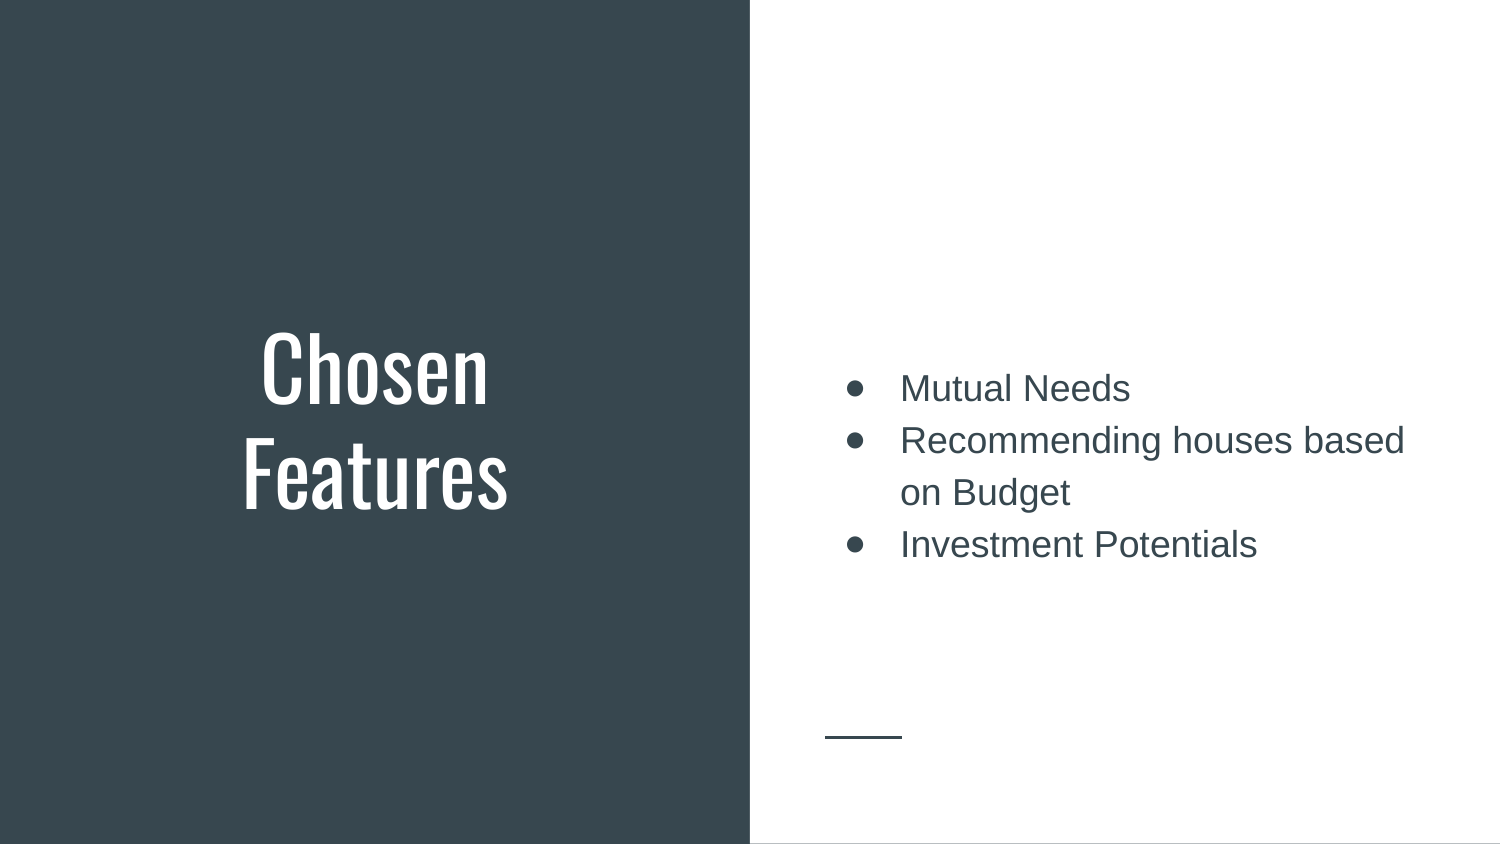

Mutual Needs
Recommending houses based on Budget
Investment Potentials
# Chosen
Features